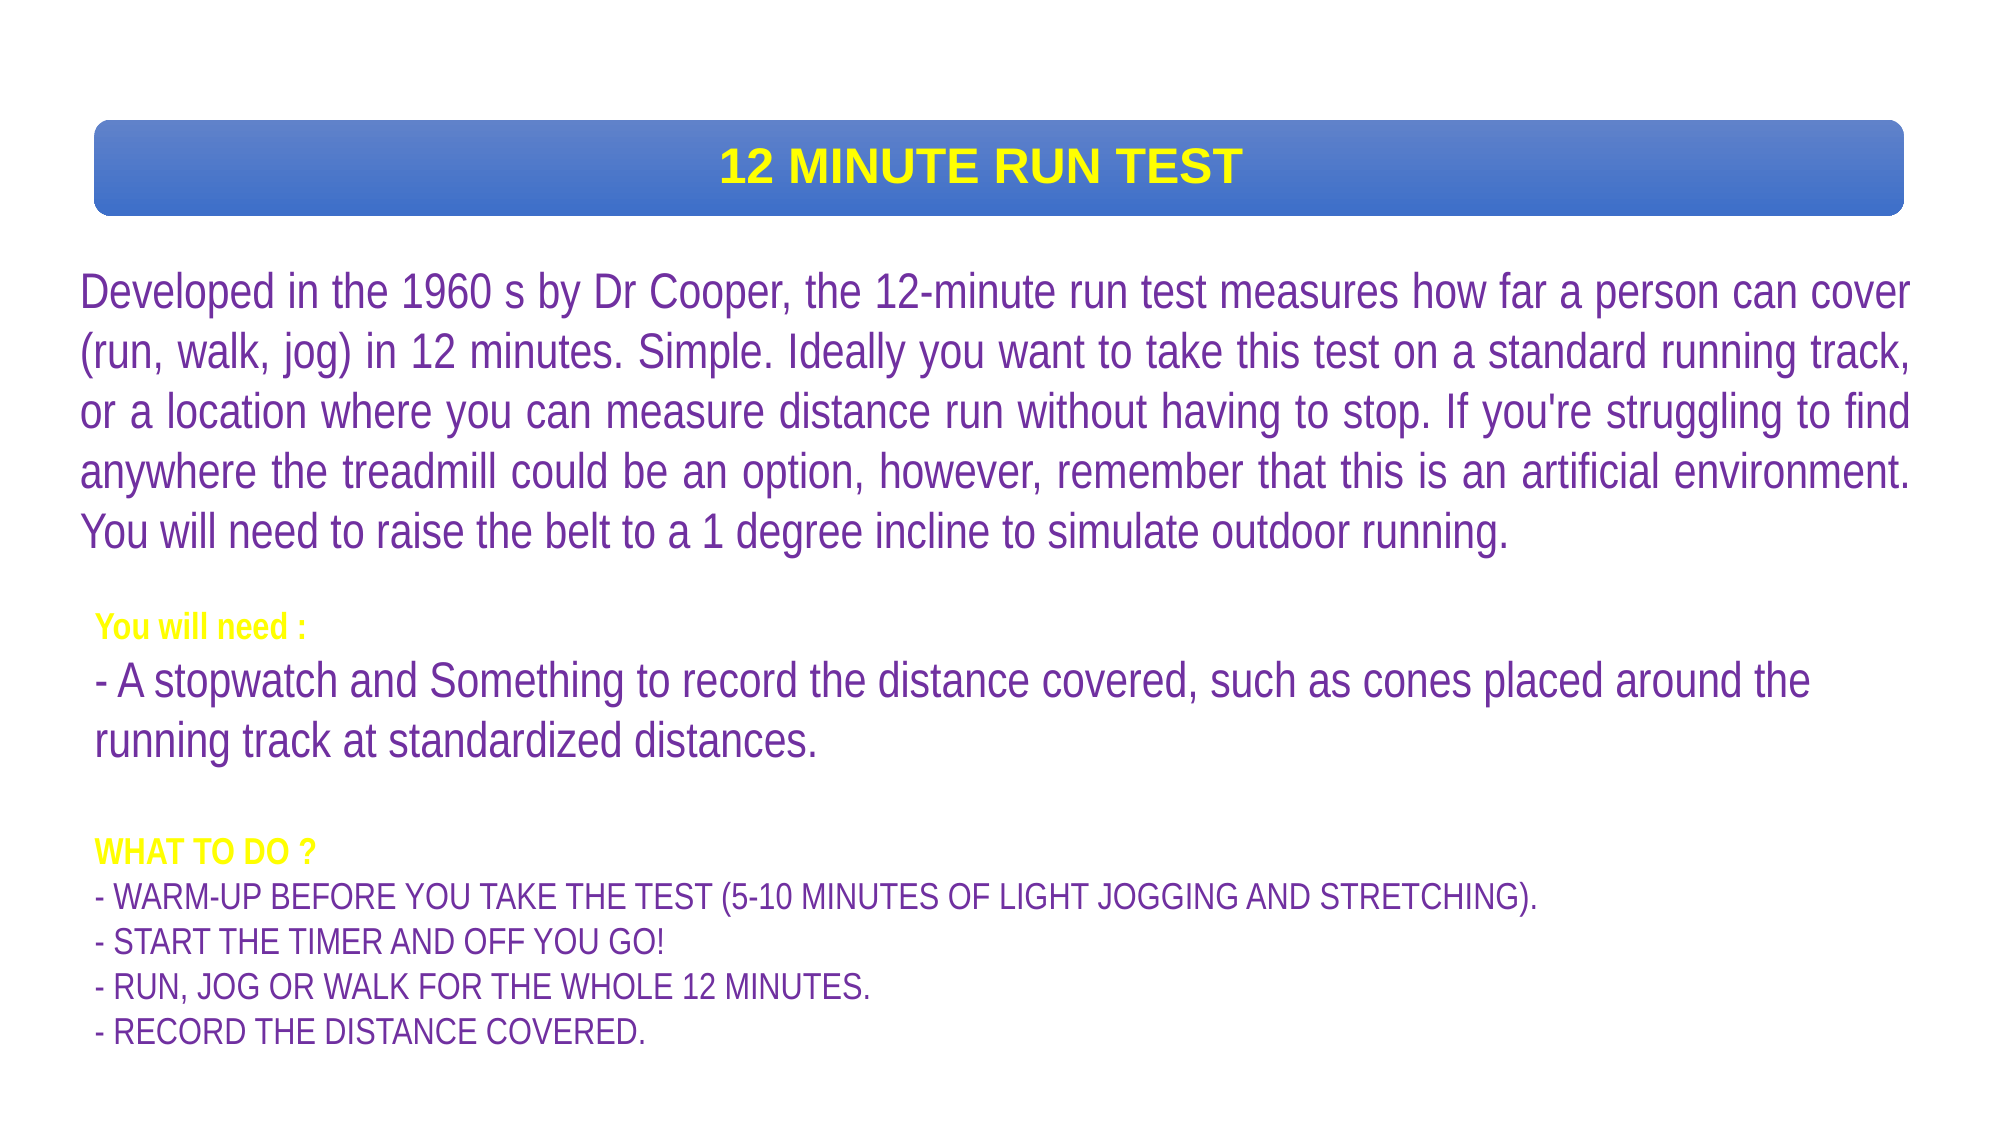

12 MINUTE RUN TEST
Developed in the 1960 s by Dr Cooper, the 12-minute run test measures how far a person can cover (run, walk, jog) in 12 minutes. Simple. Ideally you want to take this test on a standard running track, or a location where you can measure distance run without having to stop. If you're struggling to find anywhere the treadmill could be an option, however, remember that this is an artificial environment. You will need to raise the belt to a 1 degree incline to simulate outdoor running.
You will need :
- A stopwatch and Something to record the distance covered, such as cones placed around the running track at standardized distances.

what to do ?
- Warm-up before you take the test (5-10 minutes of light jogging and stretching).
- Start the timer and off you go!
- Run, jog or walk for the whole 12 minutes.
- Record the distance covered.